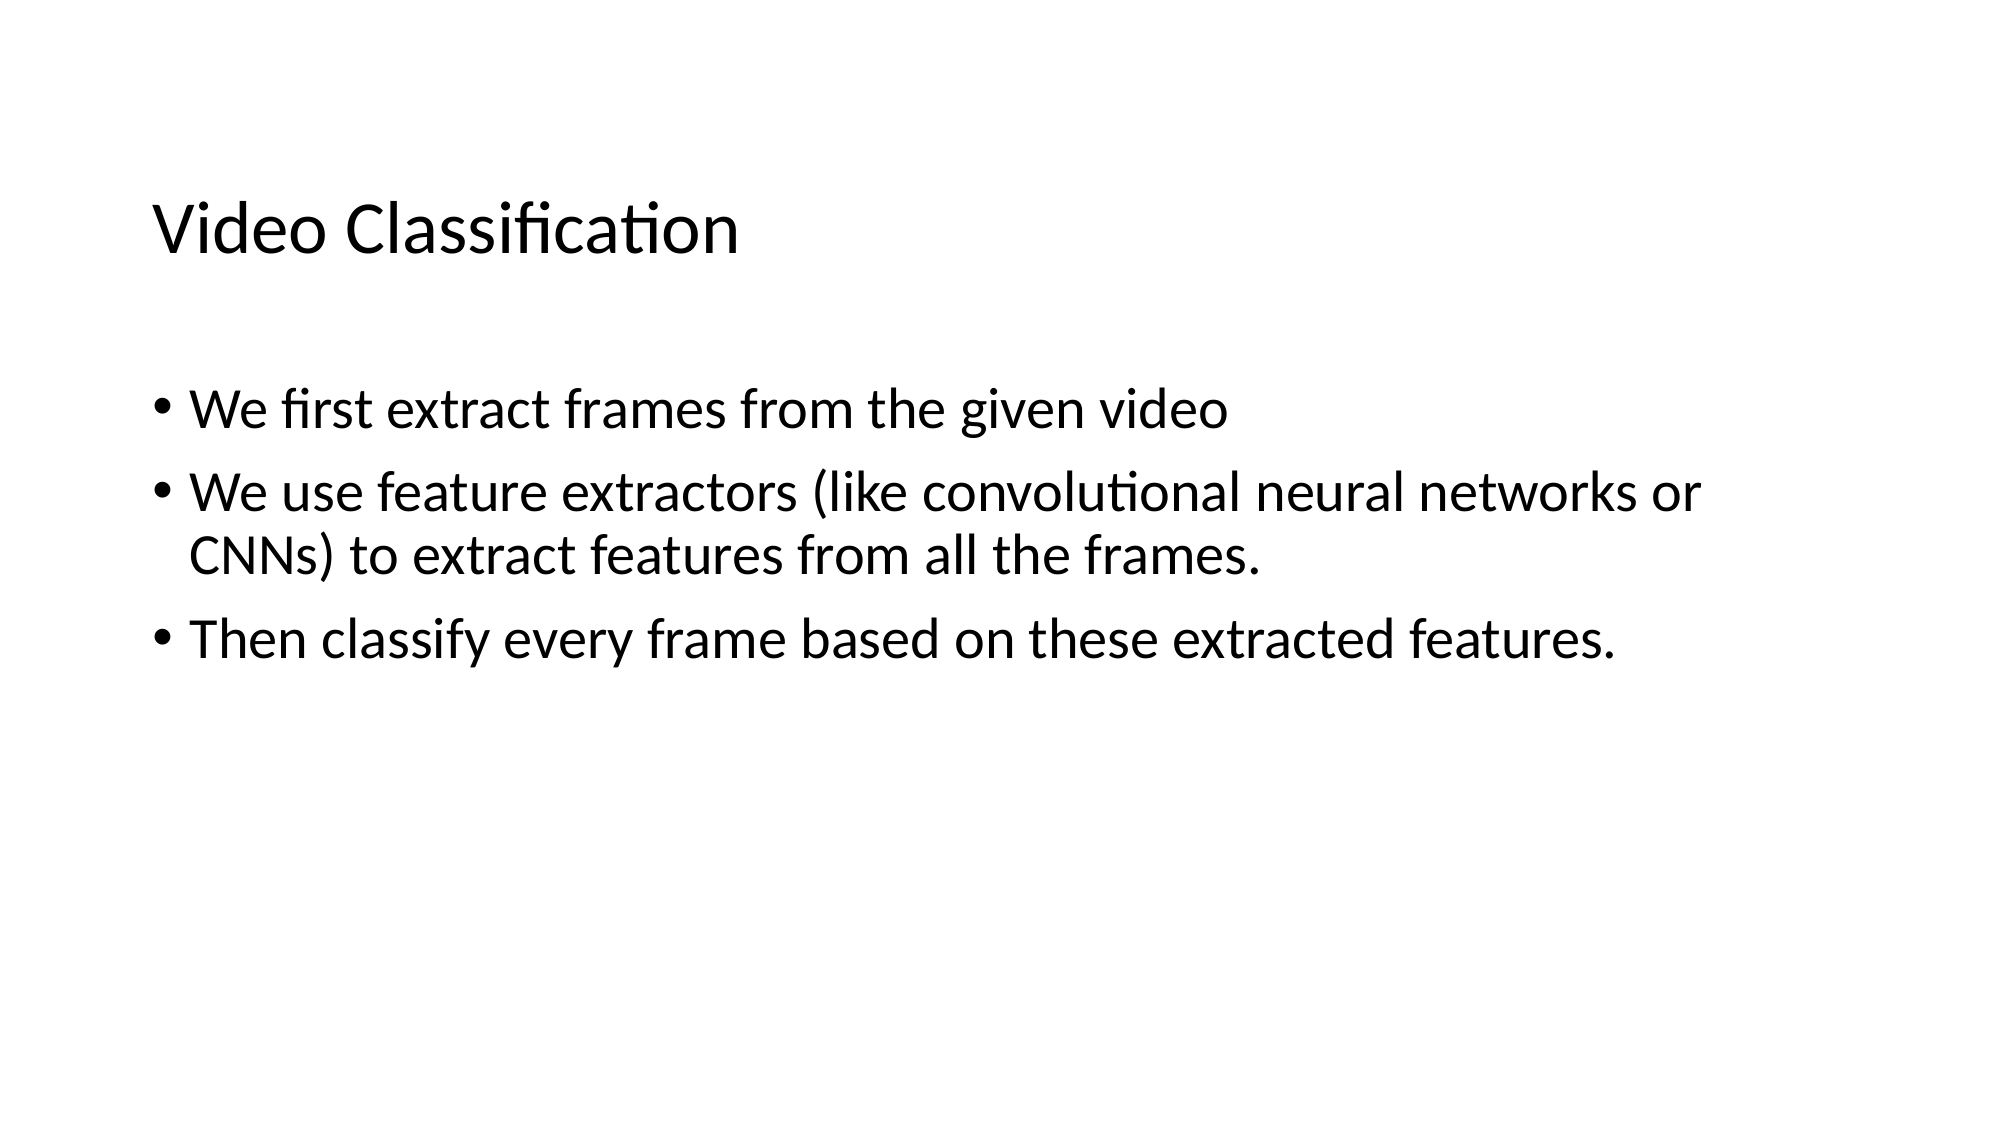

# Video Classification
We first extract frames from the given video
We use feature extractors (like convolutional neural networks or CNNs) to extract features from all the frames.
Then classify every frame based on these extracted features.